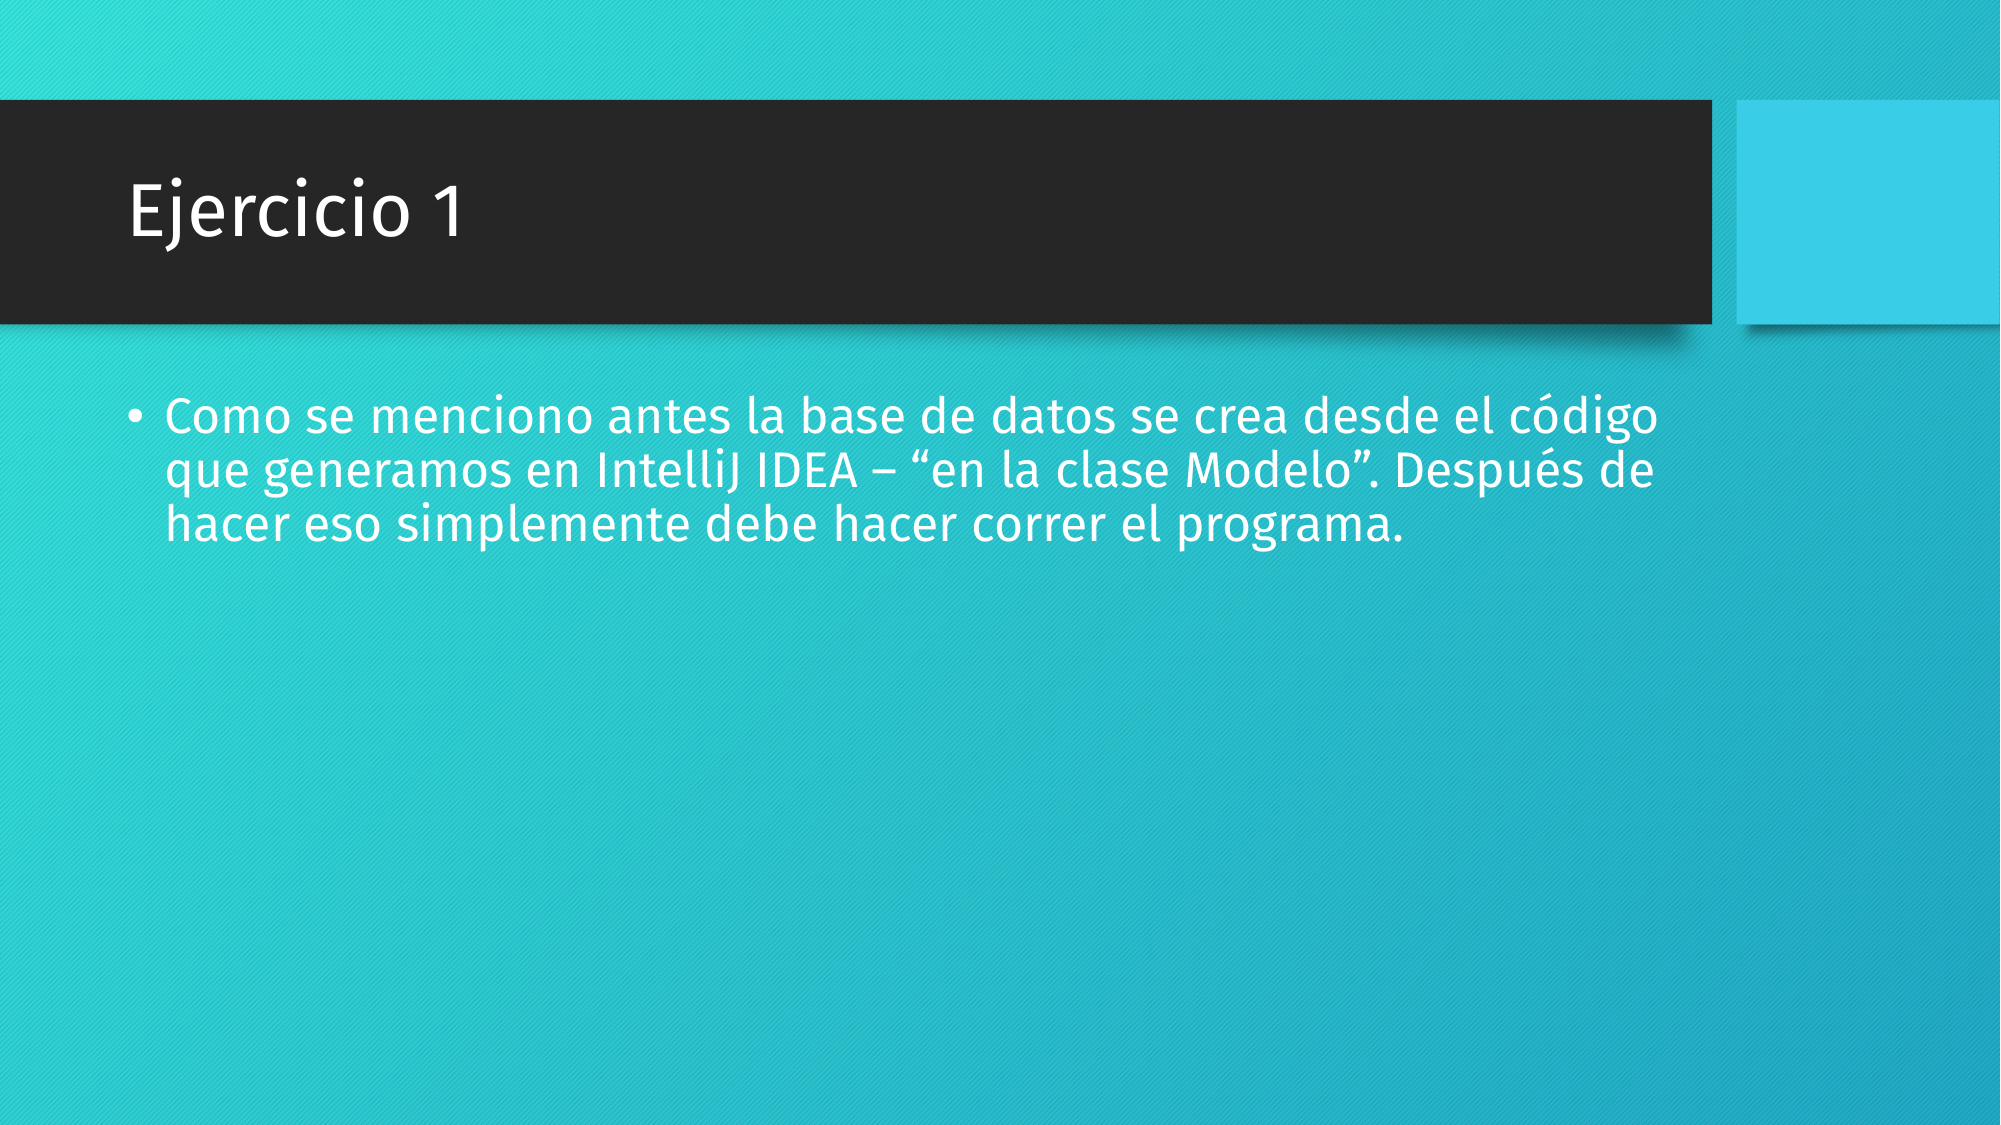

# Ejercicio 1
Como se menciono antes la base de datos se crea desde el código que generamos en IntelliJ IDEA – “en la clase Modelo”. Después de hacer eso simplemente debe hacer correr el programa.